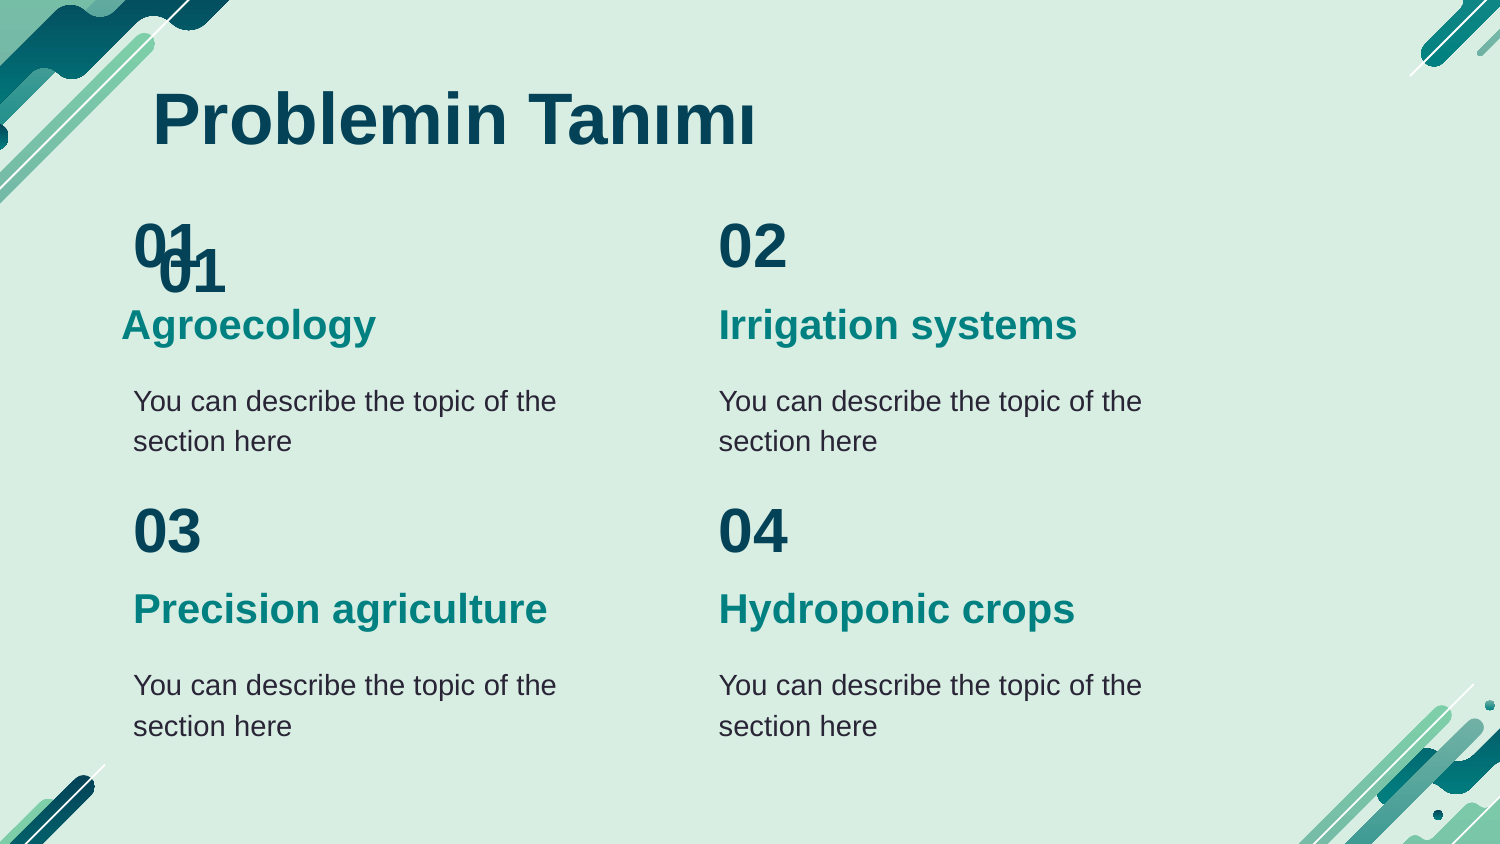

# Problemin Tanımı
01
02
01
Agroecology
Irrigation systems
You can describe the topic of the section here
You can describe the topic of the section here
03
04
Precision agriculture
Hydroponic crops
You can describe the topic of the section here
You can describe the topic of the section here